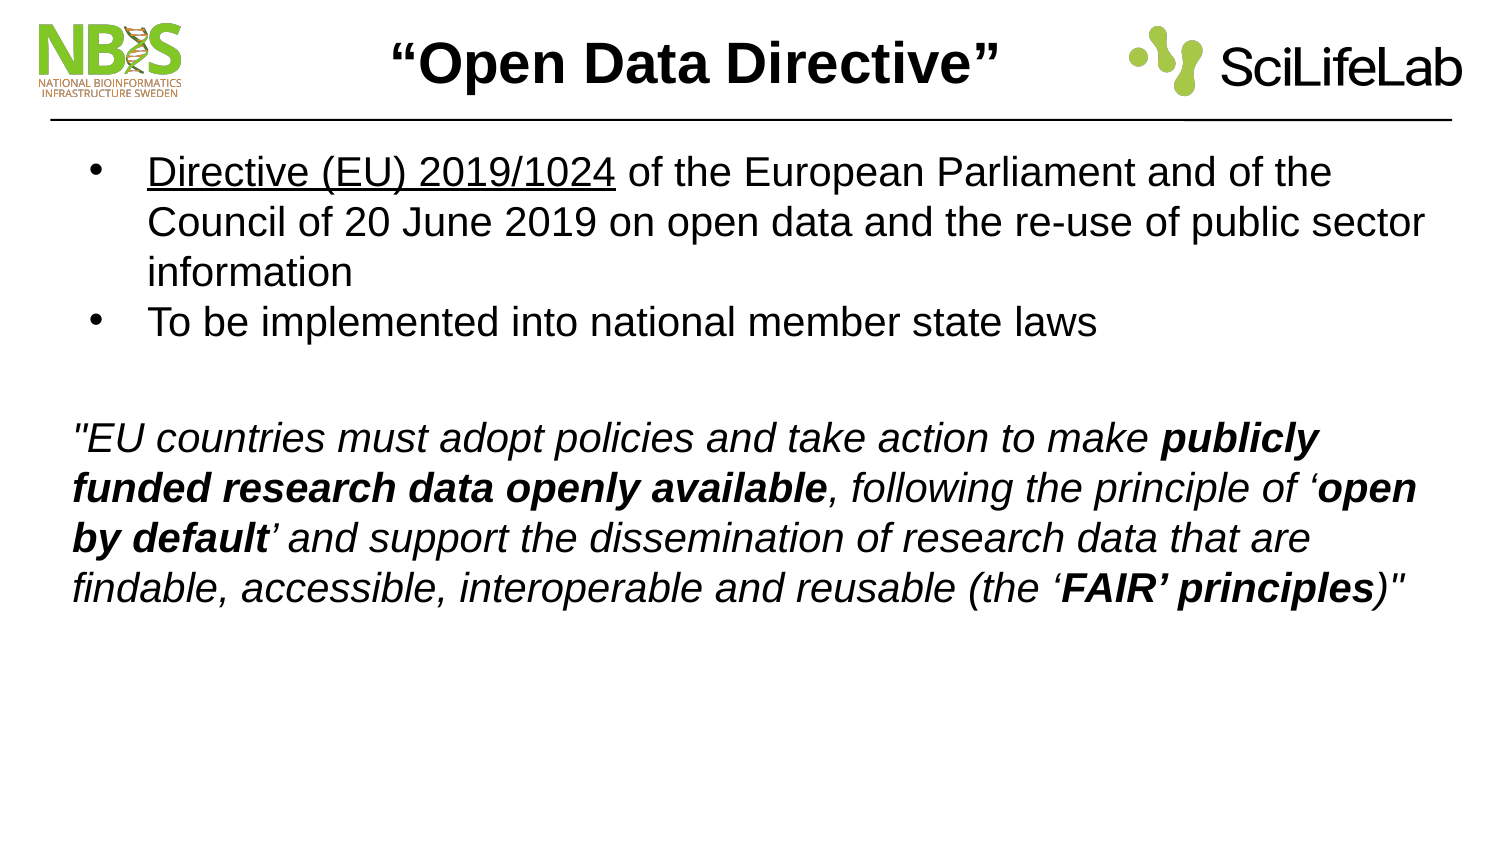

# “Open Data Directive”
Directive (EU) 2019/1024 of the European Parliament and of the Council of 20 June 2019 on open data and the re-use of public sector information
To be implemented into national member state laws

"EU countries must adopt policies and take action to make publicly funded research data openly available, following the principle of ‘open by default’ and support the dissemination of research data that are findable, accessible, interoperable and reusable (the ‘FAIR’ principles)"